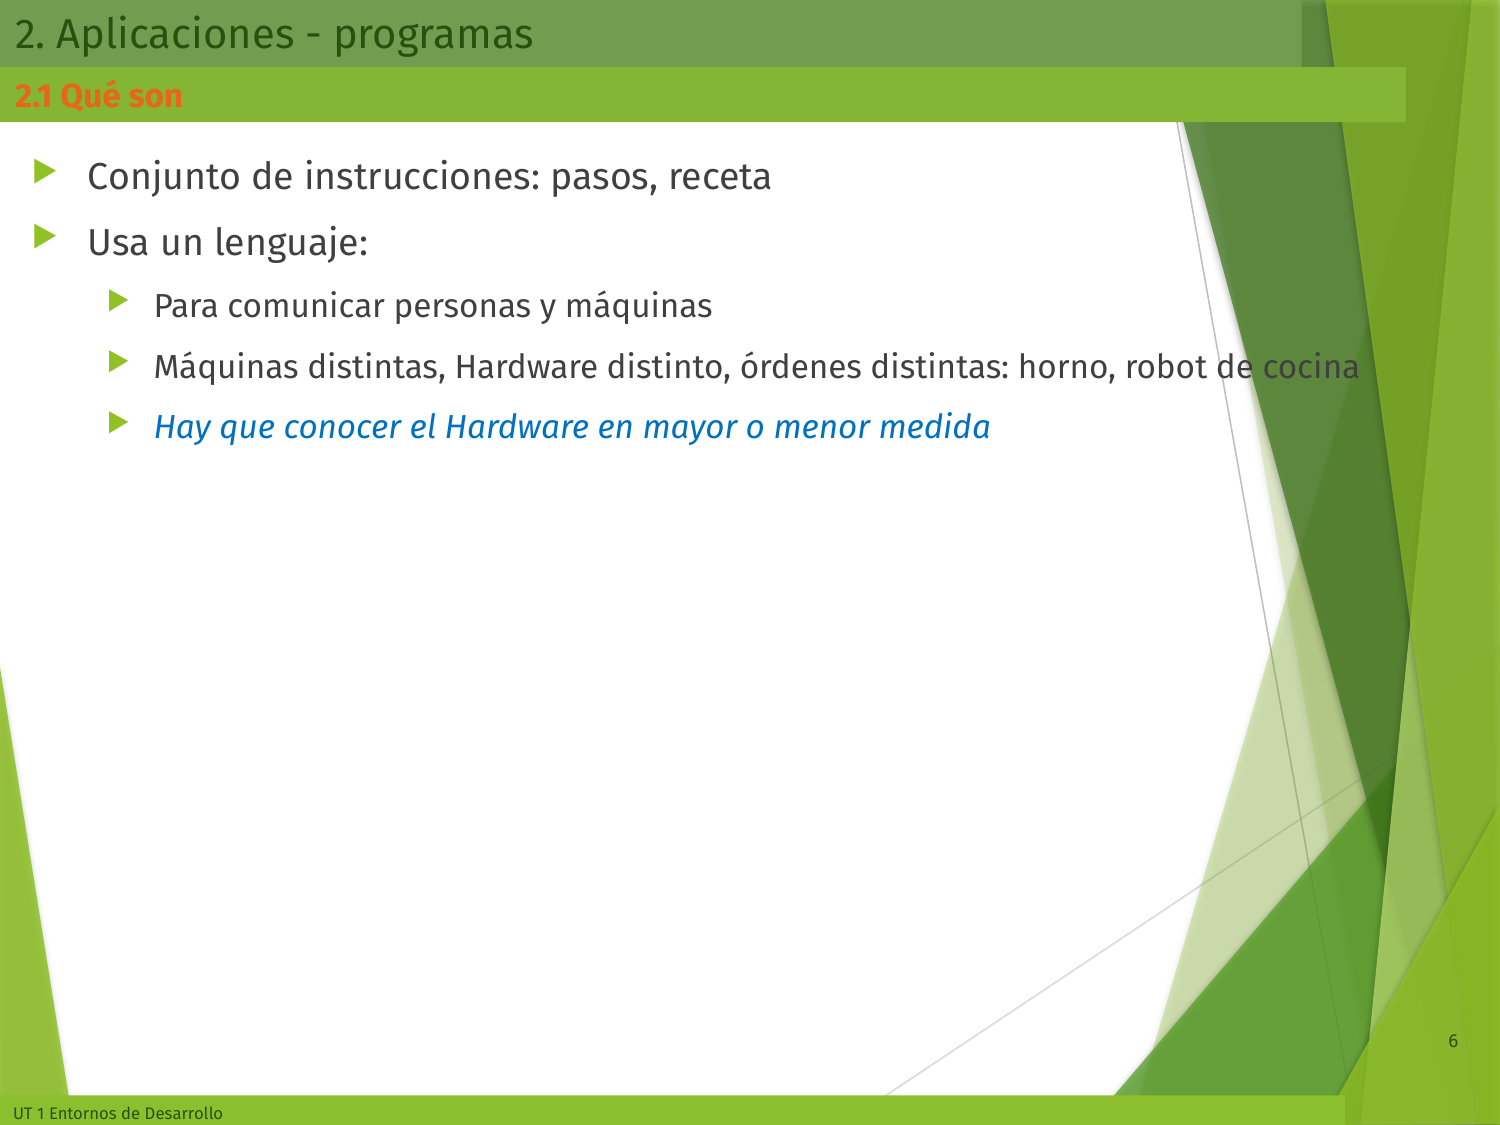

# 2. Aplicaciones - programas
2.1 Qué son
Conjunto de instrucciones: pasos, receta
Usa un lenguaje:
Para comunicar personas y máquinas
Máquinas distintas, Hardware distinto, órdenes distintas: horno, robot de cocina
Hay que conocer el Hardware en mayor o menor medida
6